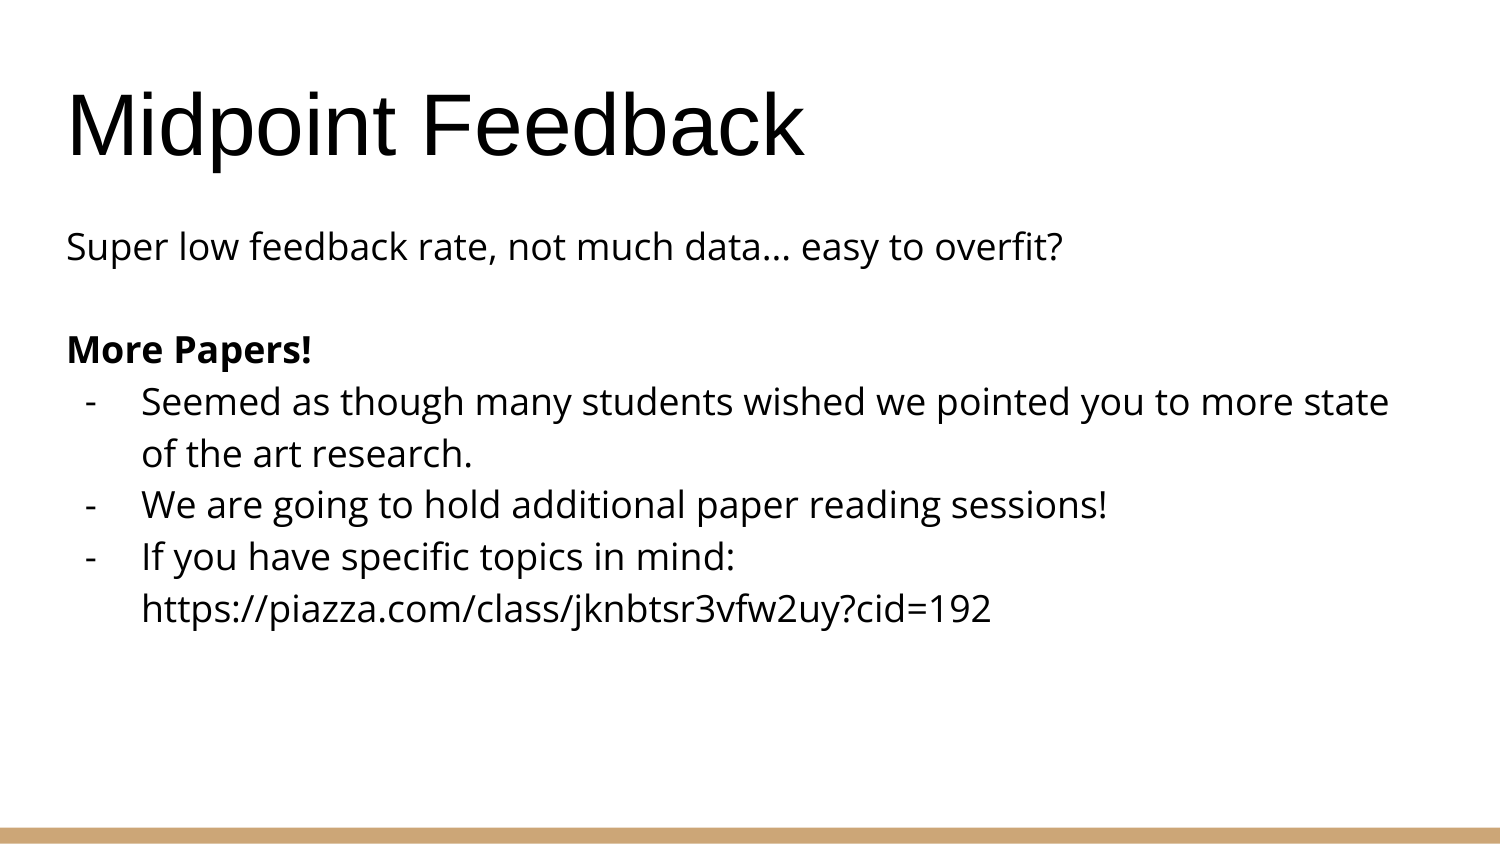

# Midpoint Feedback
Super low feedback rate, not much data... easy to overfit?

More Papers!
Seemed as though many students wished we pointed you to more state of the art research.
We are going to hold additional paper reading sessions!
If you have specific topics in mind: https://piazza.com/class/jknbtsr3vfw2uy?cid=192